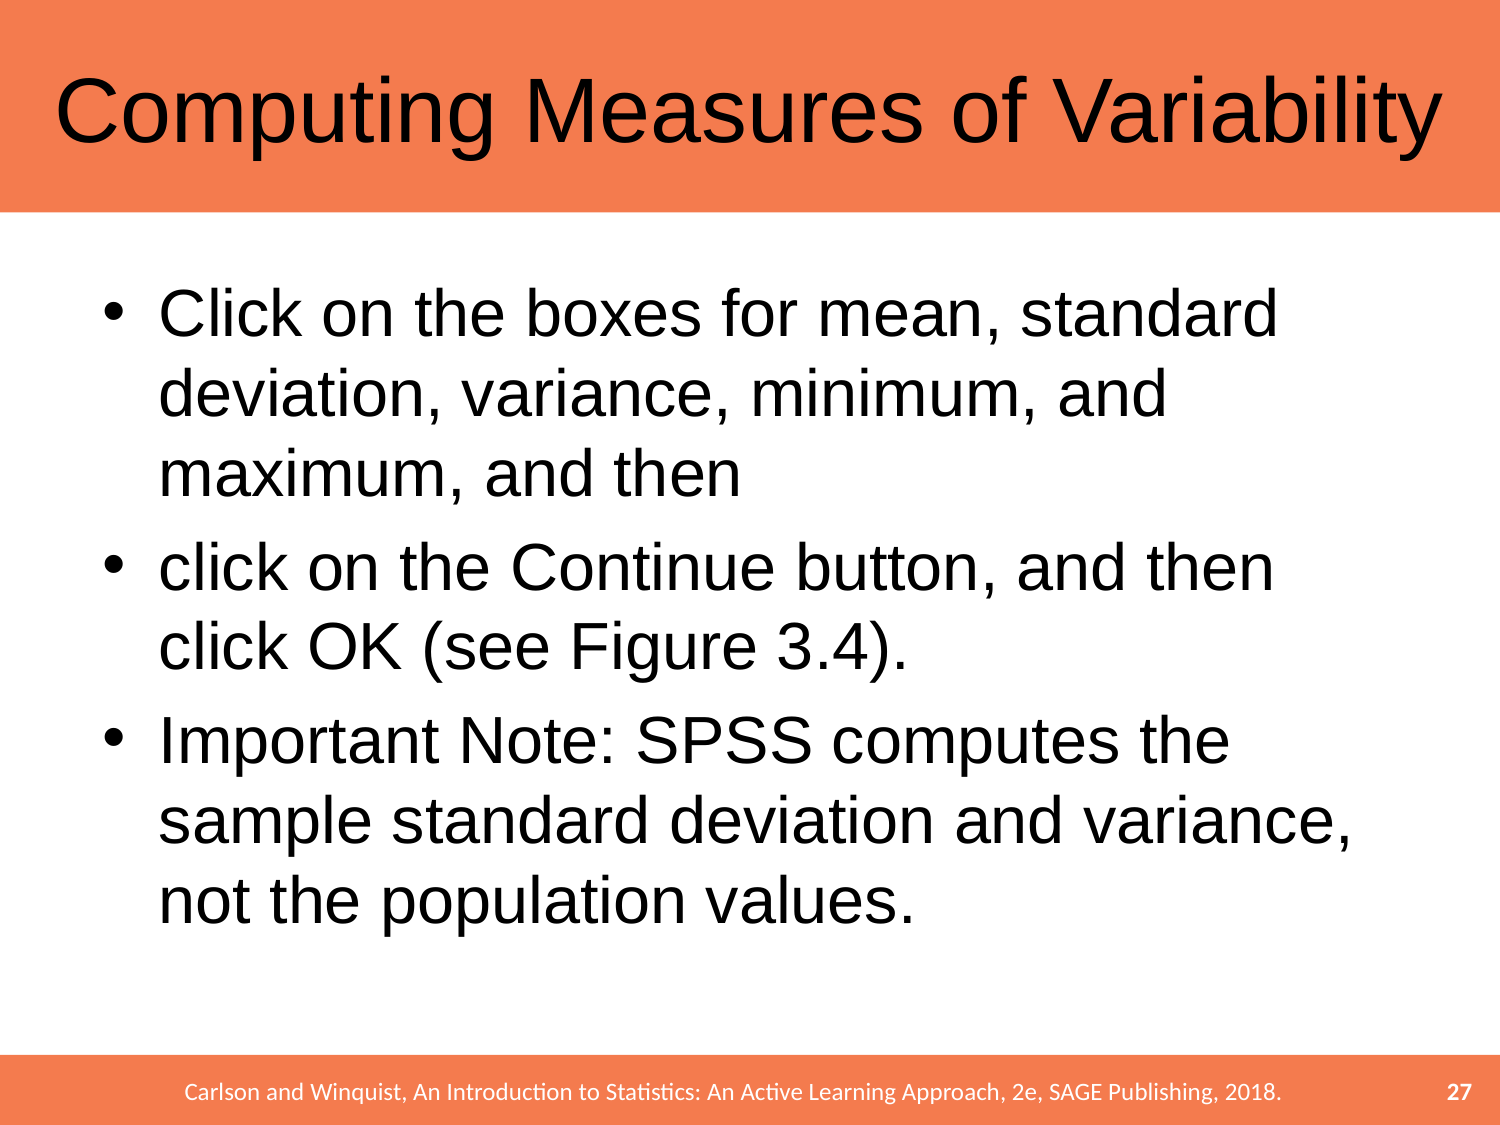

# Computing Measures of Variability
Click on the boxes for mean, standard deviation, variance, minimum, and maximum, and then
click on the Continue button, and then click OK (see Figure 3.4).
Important Note: SPSS computes the sample standard deviation and variance, not the population values.
27
Carlson and Winquist, An Introduction to Statistics: An Active Learning Approach, 2e, SAGE Publishing, 2018.